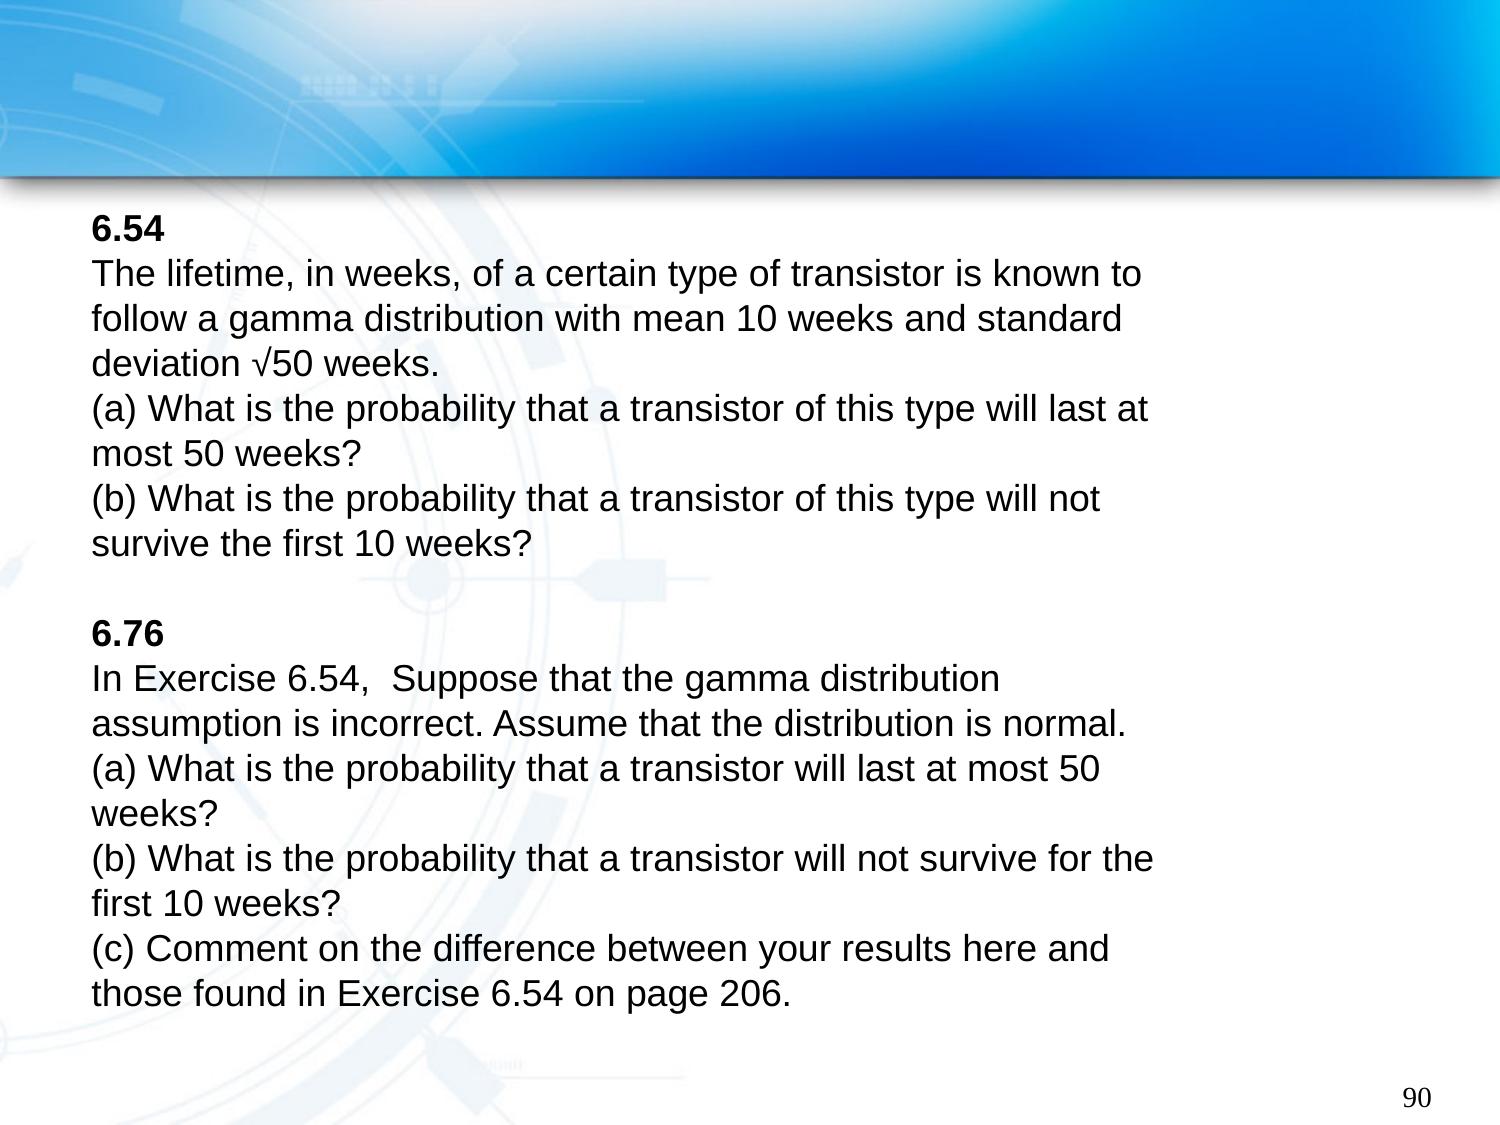

#
6.54
The lifetime, in weeks, of a certain type of transistor is known to follow a gamma distribution with mean 10 weeks and standard deviation √50 weeks.
(a) What is the probability that a transistor of this type will last at most 50 weeks?
(b) What is the probability that a transistor of this type will not survive the first 10 weeks?

6.76
In Exercise 6.54,  Suppose that the gamma distribution assumption is incorrect. Assume that the distribution is normal.
(a) What is the probability that a transistor will last at most 50 weeks?
(b) What is the probability that a transistor will not survive for the first 10 weeks?
(c) Comment on the difference between your results here and those found in Exercise 6.54 on page 206.
90